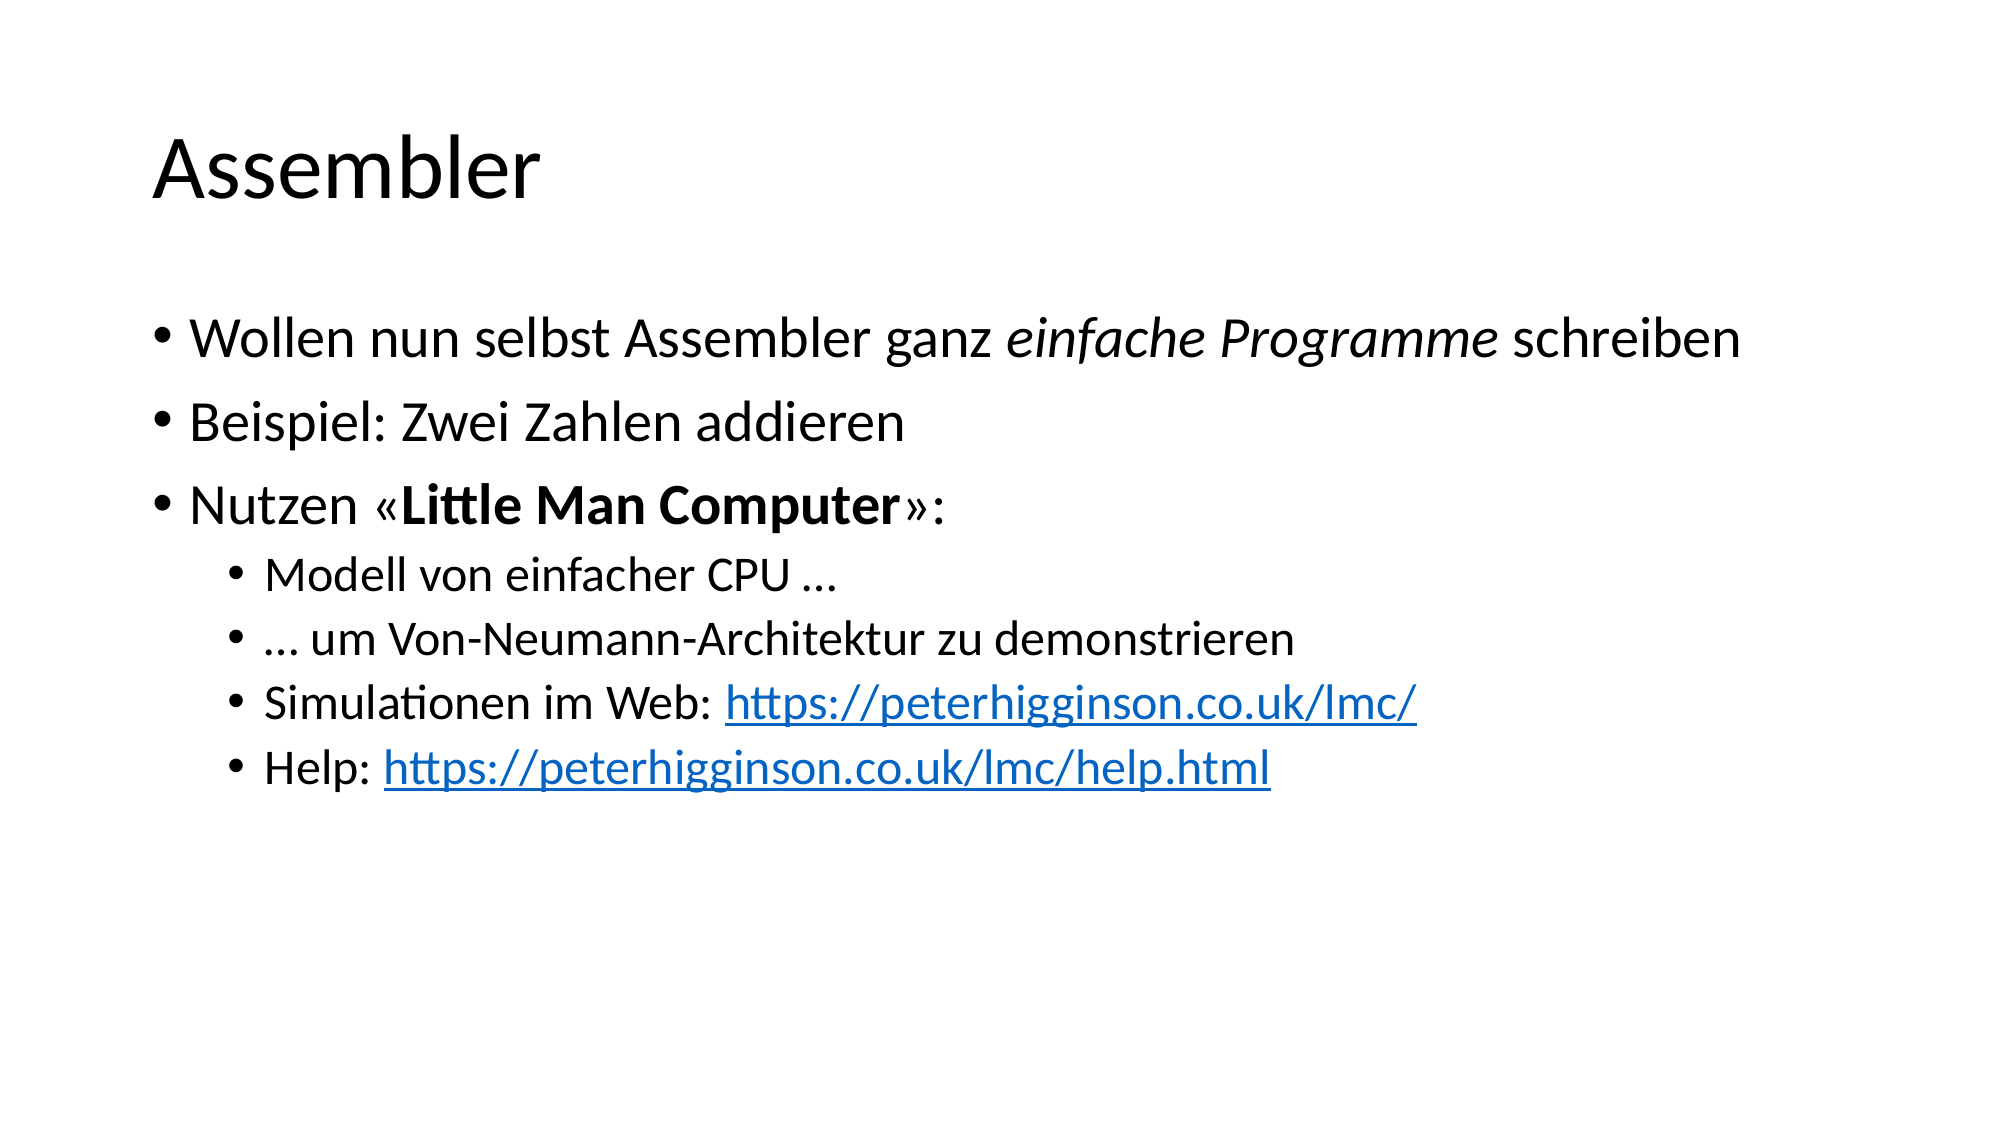

# Assembler
Wollen nun selbst Assembler ganz einfache Programme schreiben
Beispiel: Zwei Zahlen addieren
Nutzen «Little Man Computer»:
Modell von einfacher CPU …
… um Von-Neumann-Architektur zu demonstrieren
Simulationen im Web: https://peterhigginson.co.uk/lmc/
Help: https://peterhigginson.co.uk/lmc/help.html